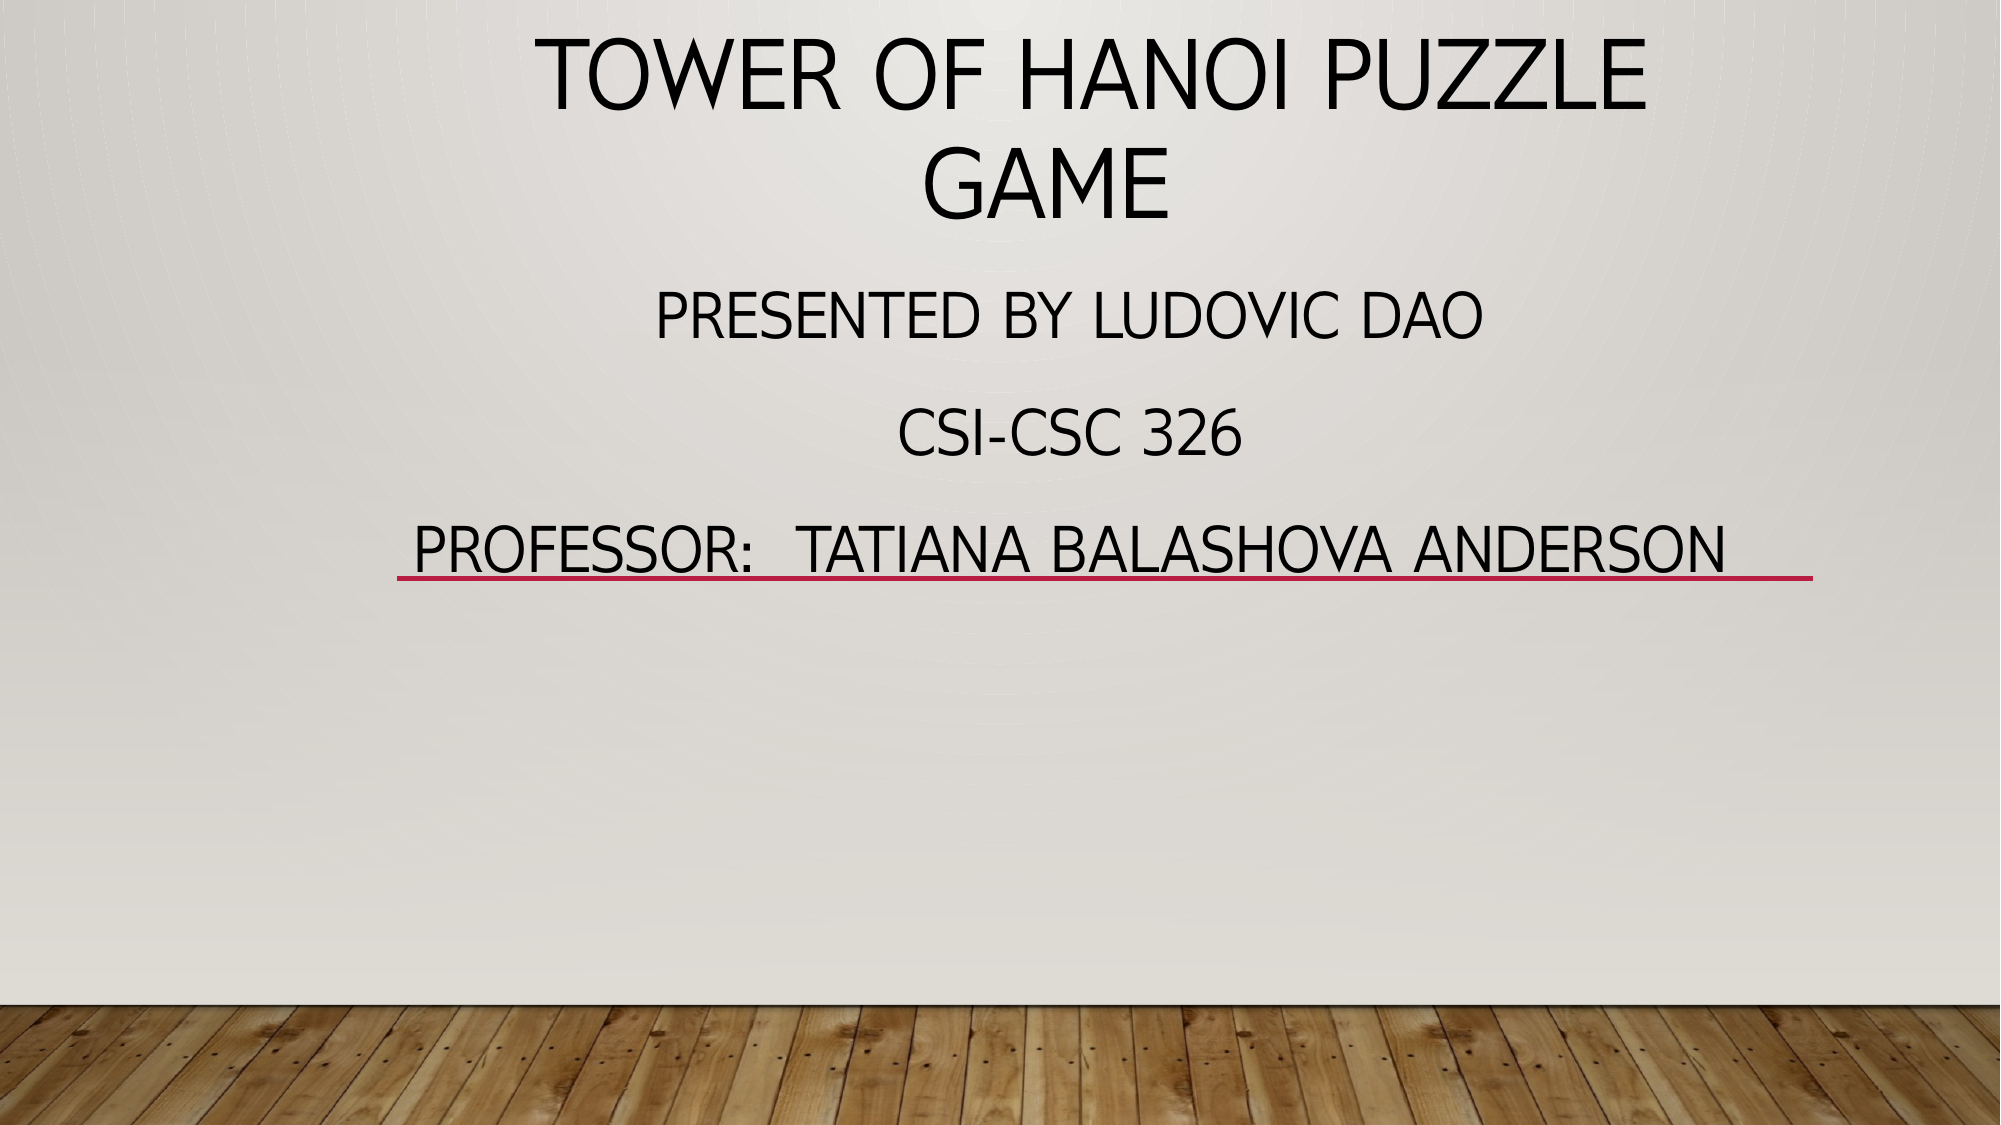

# TOWER OF HANOI PUZZLE Game
Presented by Ludovic Dao
CSI-CSC 326
Professor:  Tatiana BALASHOVA ANDERSON